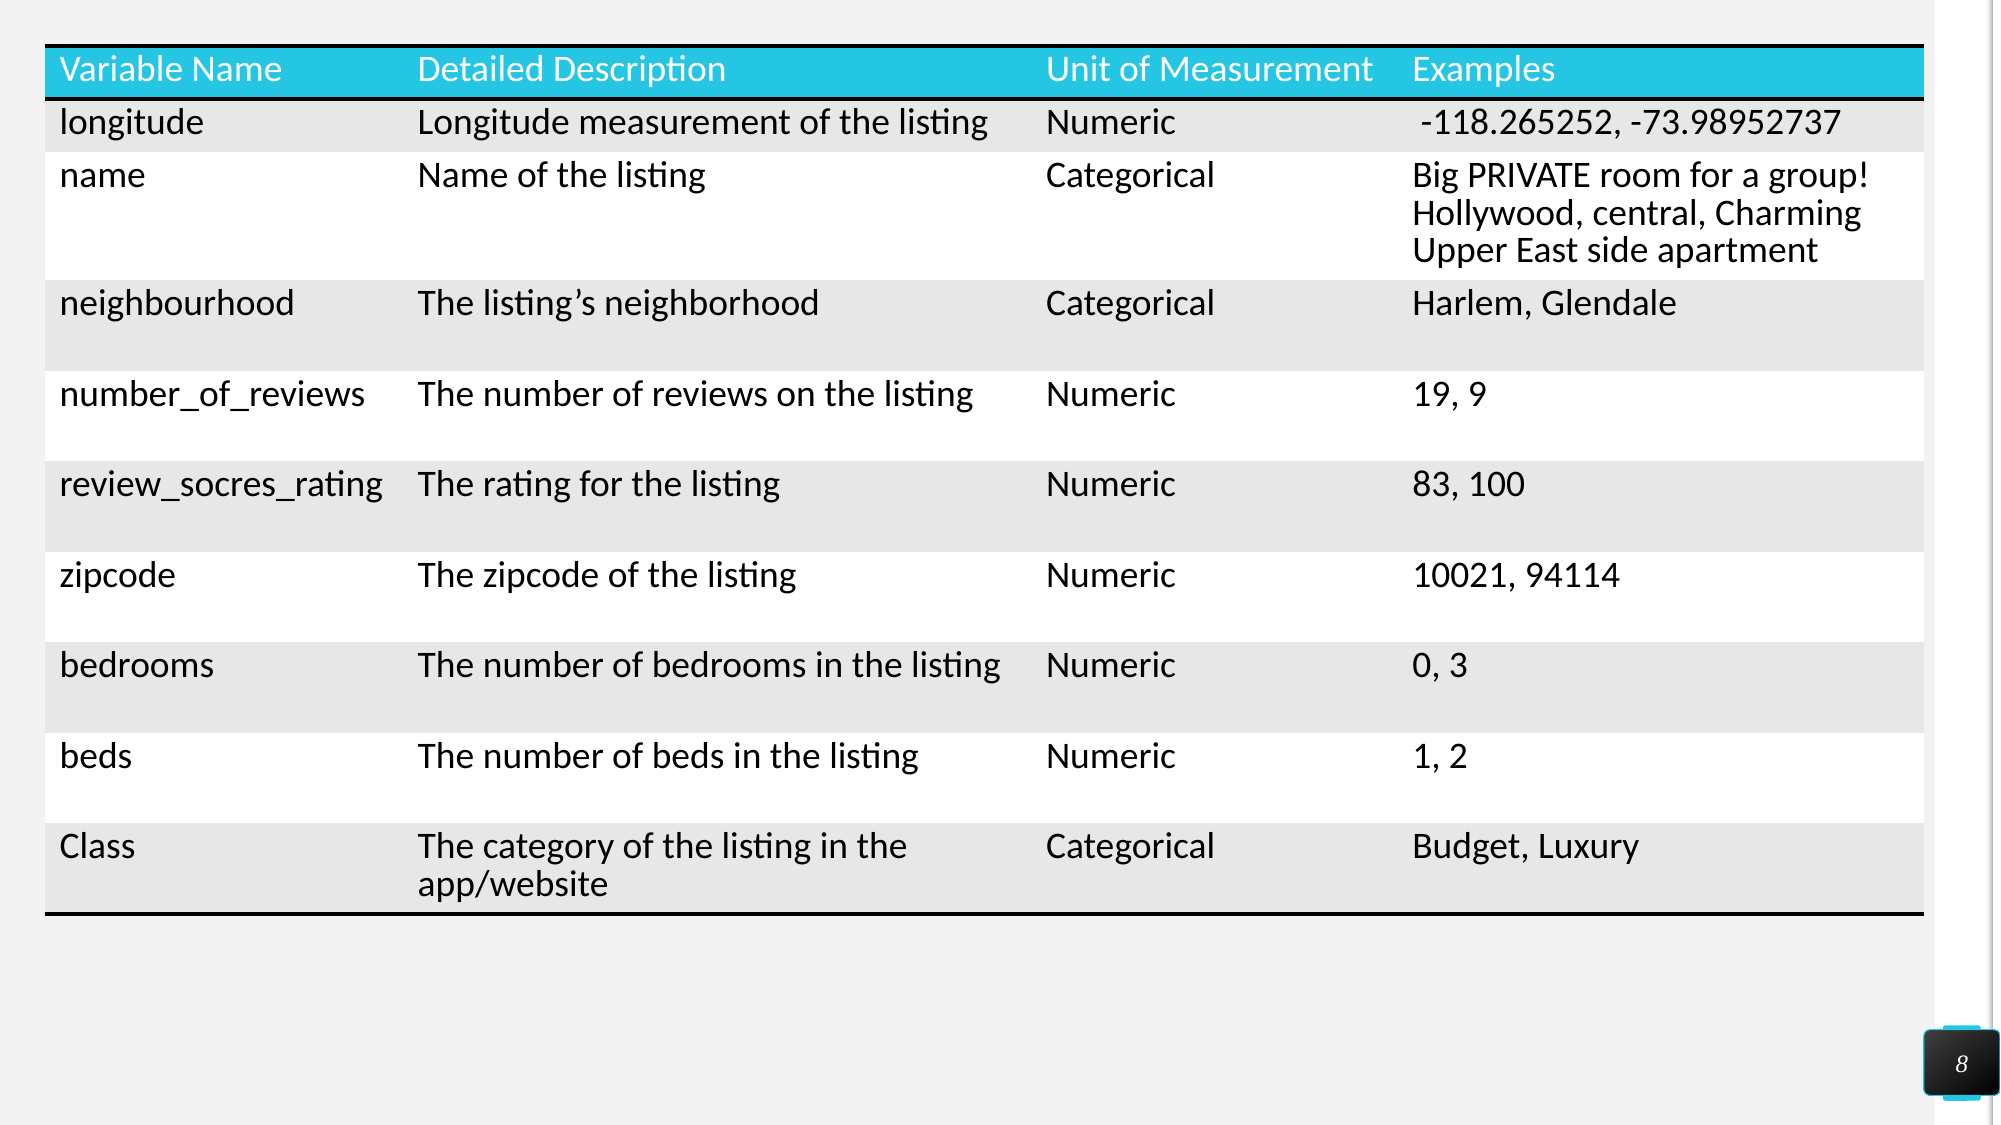

| Variable Name | Detailed Description | Unit of Measurement | Examples |
| --- | --- | --- | --- |
| longitude | Longitude measurement of the listing | Numeric | -118.265252, -73.98952737 |
| name | Name of the listing | Categorical | Big PRIVATE room for a group! Hollywood, central, Charming Upper East side apartment |
| neighbourhood | The listing’s neighborhood | Categorical | Harlem, Glendale |
| number\_of\_reviews | The number of reviews on the listing | Numeric | 19, 9 |
| review\_socres\_rating | The rating for the listing | Numeric | 83, 100 |
| zipcode | The zipcode of the listing | Numeric | 10021, 94114 |
| bedrooms | The number of bedrooms in the listing | Numeric | 0, 3 |
| beds | The number of beds in the listing | Numeric | 1, 2 |
| Class | The category of the listing in the app/website | Categorical | Budget, Luxury |
8